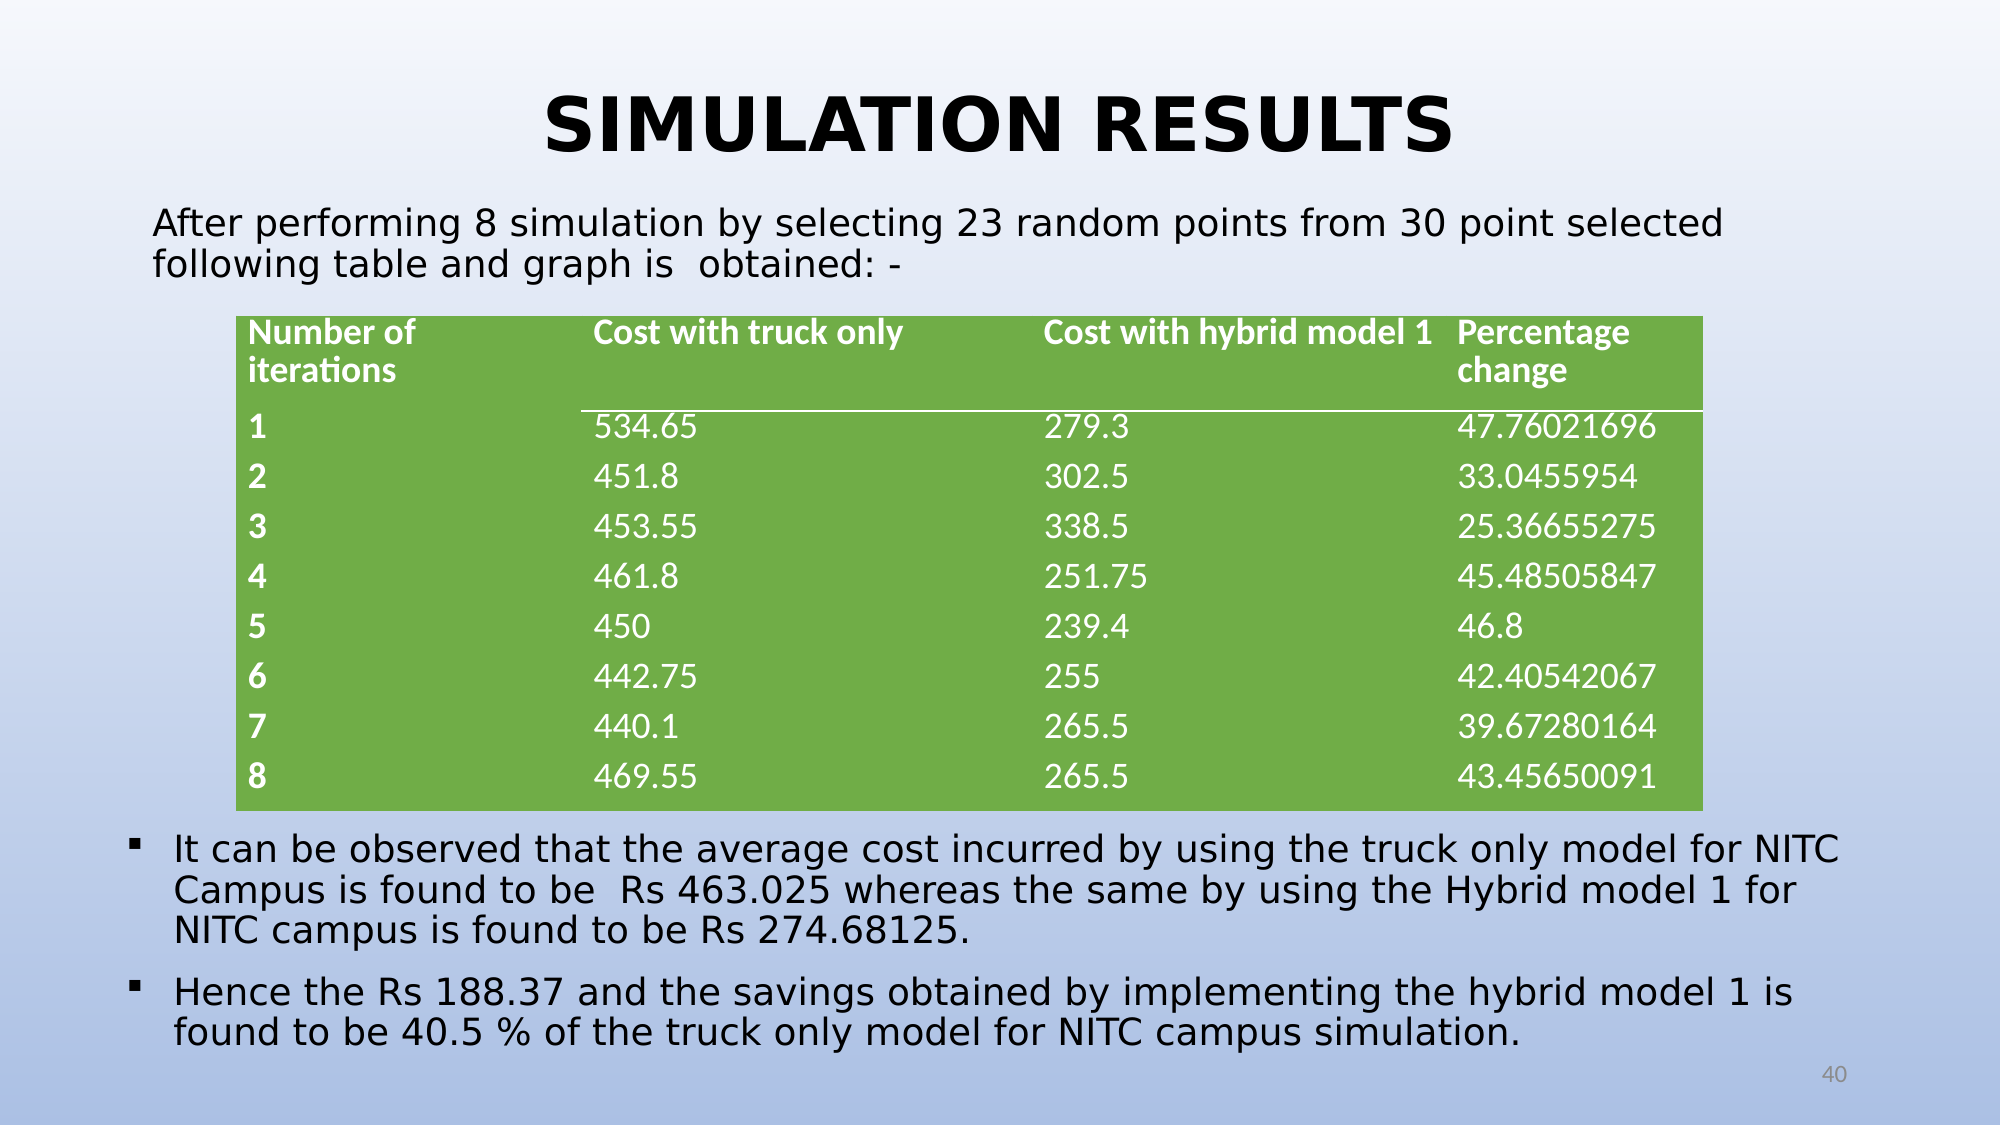

# SIMULATION RESULTS
After performing 8 simulation by selecting 23 random points from 30 point selected following table and graph is  obtained: -

| Number of iterations | Cost with truck only | Cost with hybrid model 1 | Percentage change |
| --- | --- | --- | --- |
| 1 | 534.65 | 279.3 | 47.76021696 |
| 2 | 451.8 | 302.5 | 33.0455954 |
| 3 | 453.55 | 338.5 | 25.36655275 |
| 4 | 461.8 | 251.75 | 45.48505847 |
| 5 | 450 | 239.4 | 46.8 |
| 6 | 442.75 | 255 | 42.40542067 |
| 7 | 440.1 | 265.5 | 39.67280164 |
| 8 | 469.55 | 265.5 | 43.45650091 |
It can be observed that the average cost incurred by using the truck only model for NITC Campus is found to be  Rs 463.025 whereas the same by using the Hybrid model 1 for NITC campus is found to be Rs 274.68125.
Hence the Rs 188.37 and the savings obtained by implementing the hybrid model 1 is found to be 40.5 % of the truck only model for NITC campus simulation.

40